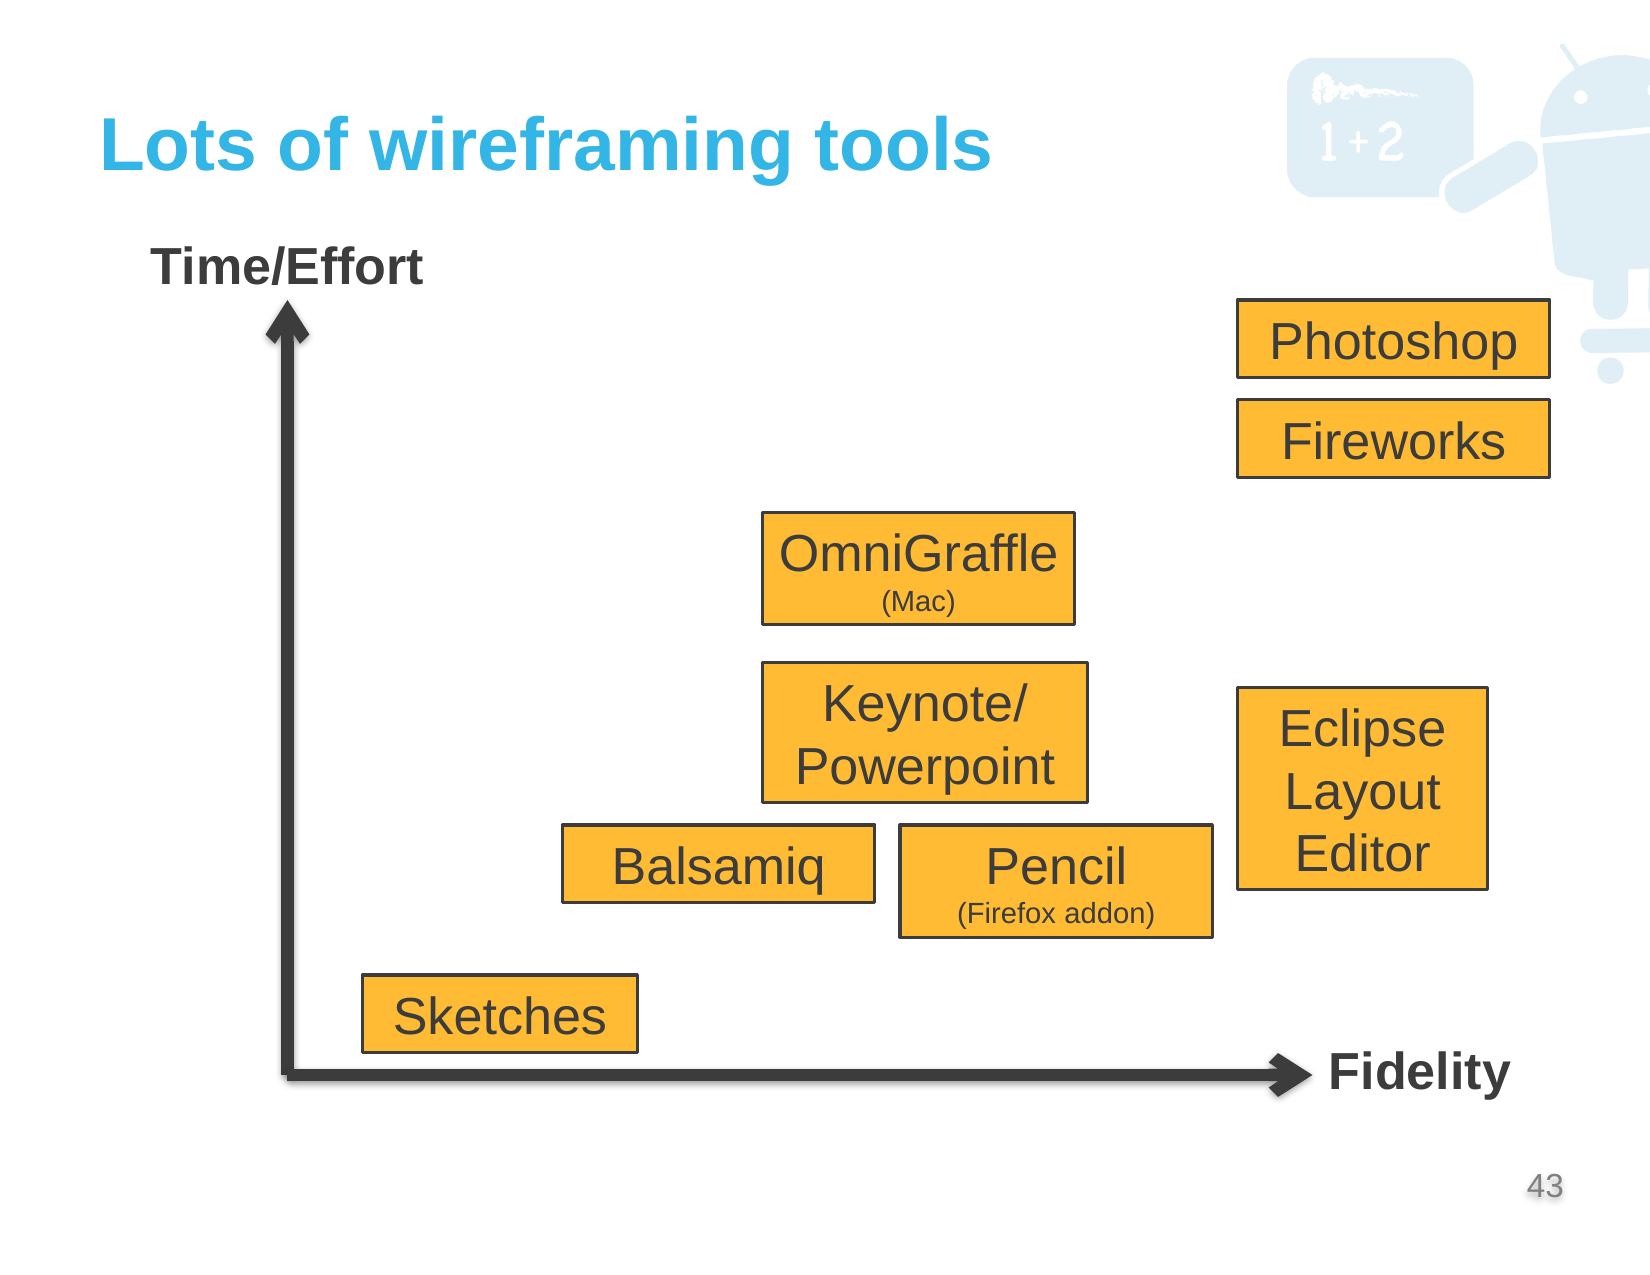

# Lots of wireframing tools
Time/Effort
Photoshop
Fireworks
OmniGraffle
(Mac)
Keynote/Powerpoint
Eclipse Layout Editor
Balsamiq
Pencil
(Firefox addon)
Sketches
Fidelity